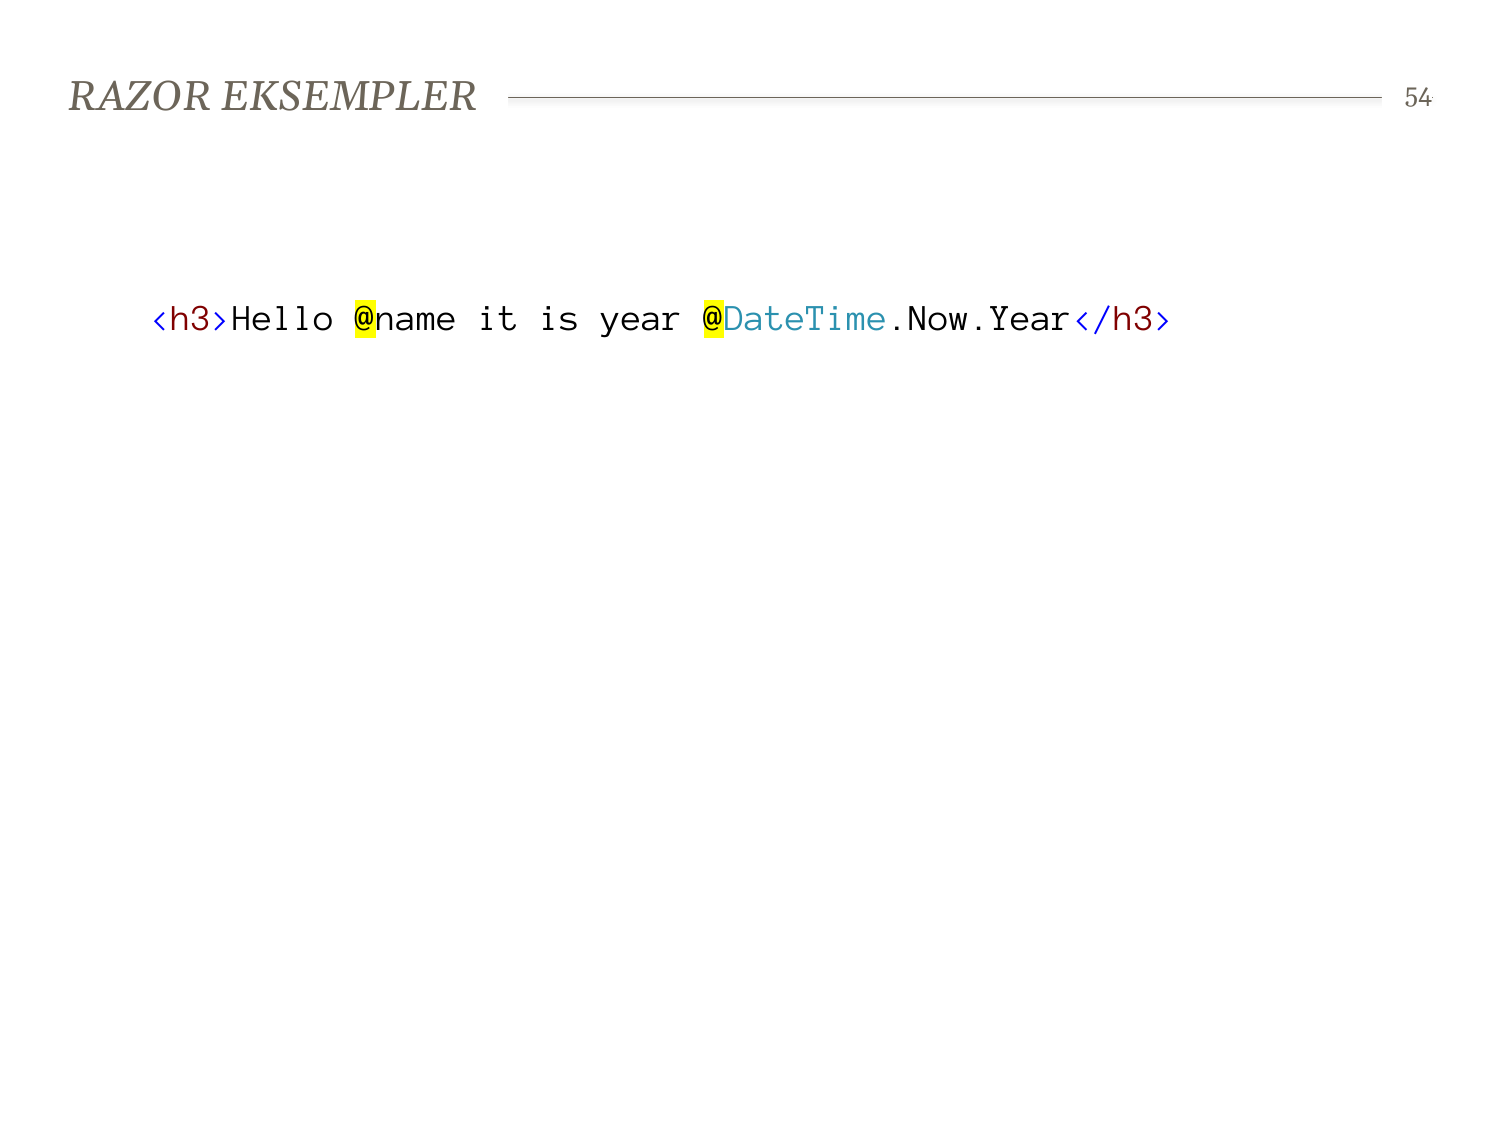

# Razor eksempler
54
<h3>Hello @name it is year @DateTime.Now.Year</h3>